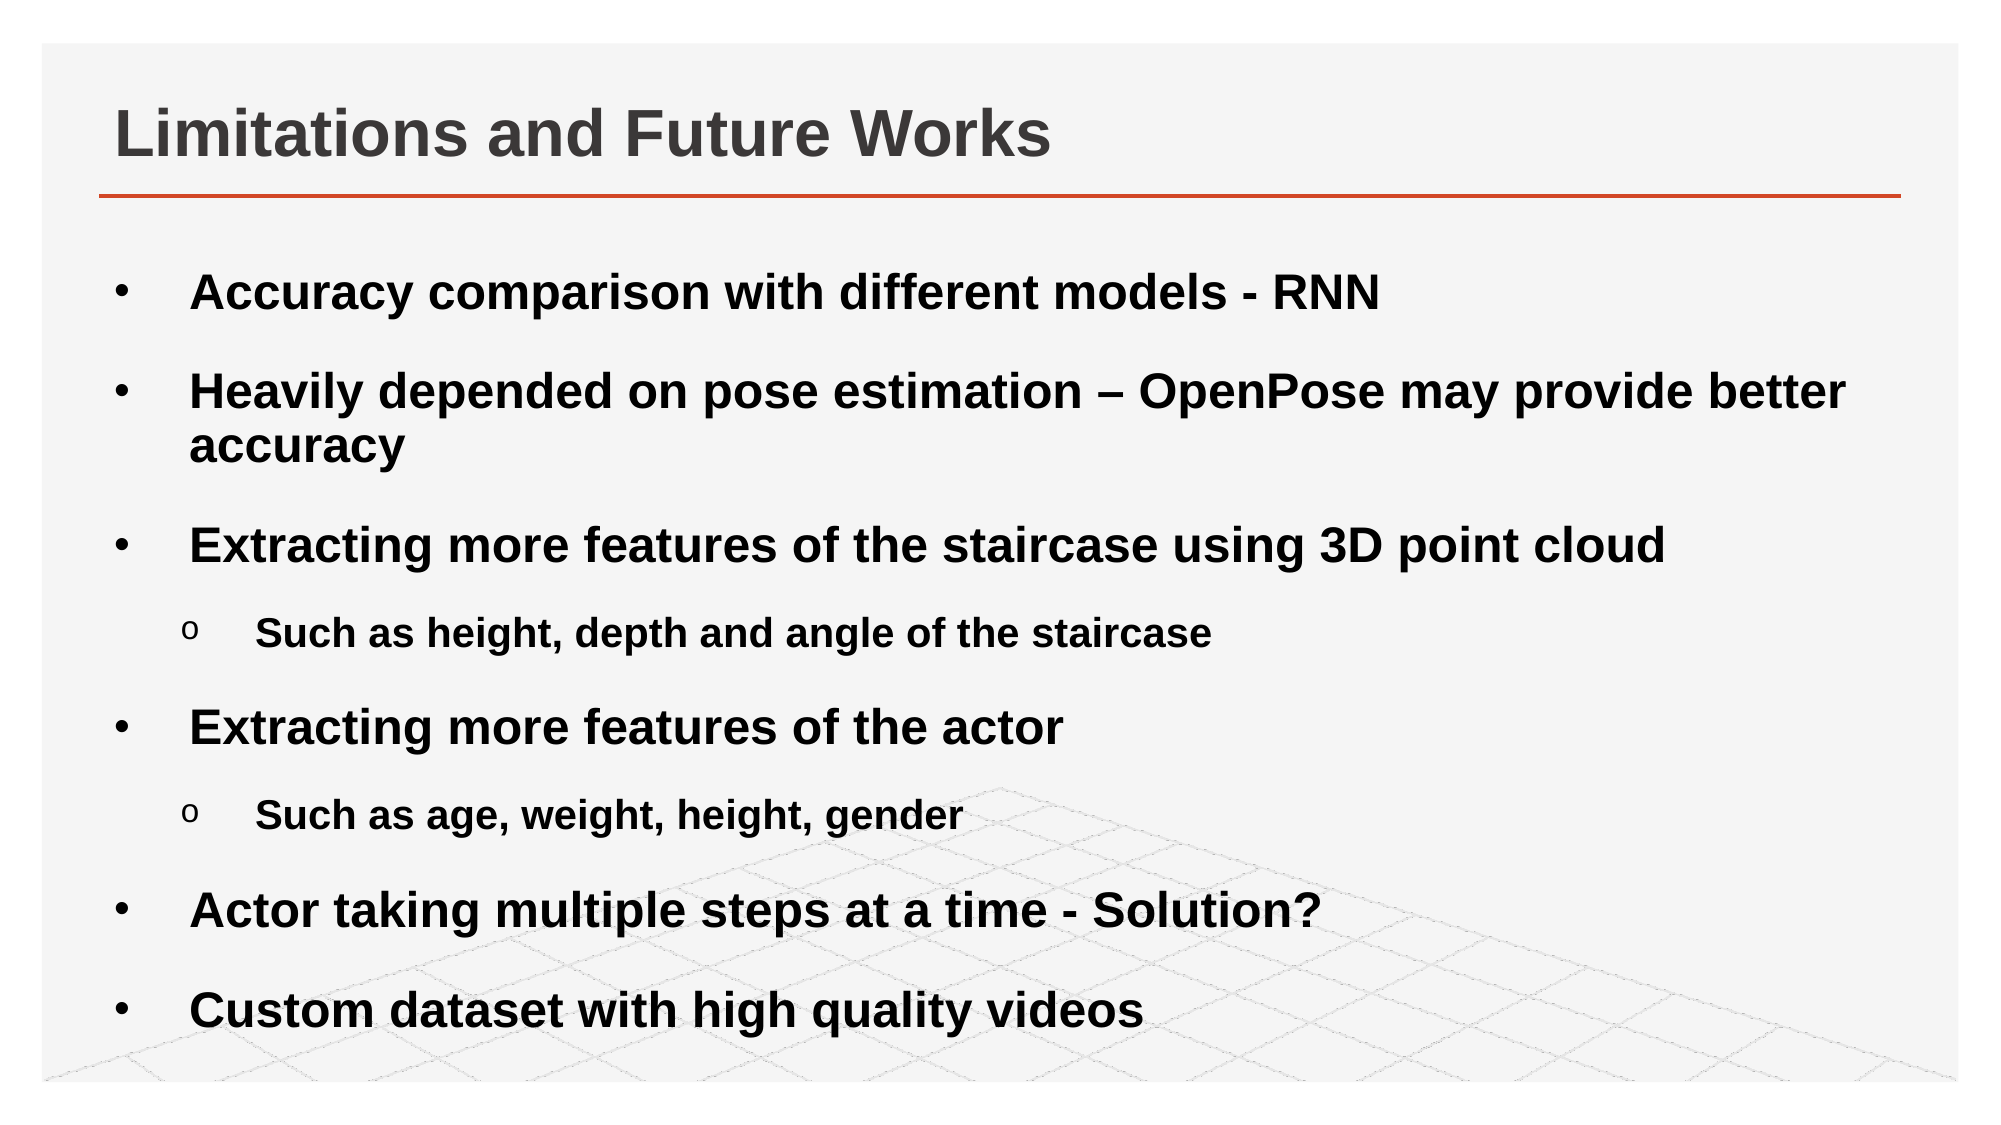

# Limitations and Future Works
Accuracy comparison with different models - RNN
Heavily depended on pose estimation – OpenPose may provide better accuracy
Extracting more features of the staircase using 3D point cloud
Such as height, depth and angle of the staircase
Extracting more features of the actor
Such as age, weight, height, gender
Actor taking multiple steps at a time - Solution?
Custom dataset with high quality videos